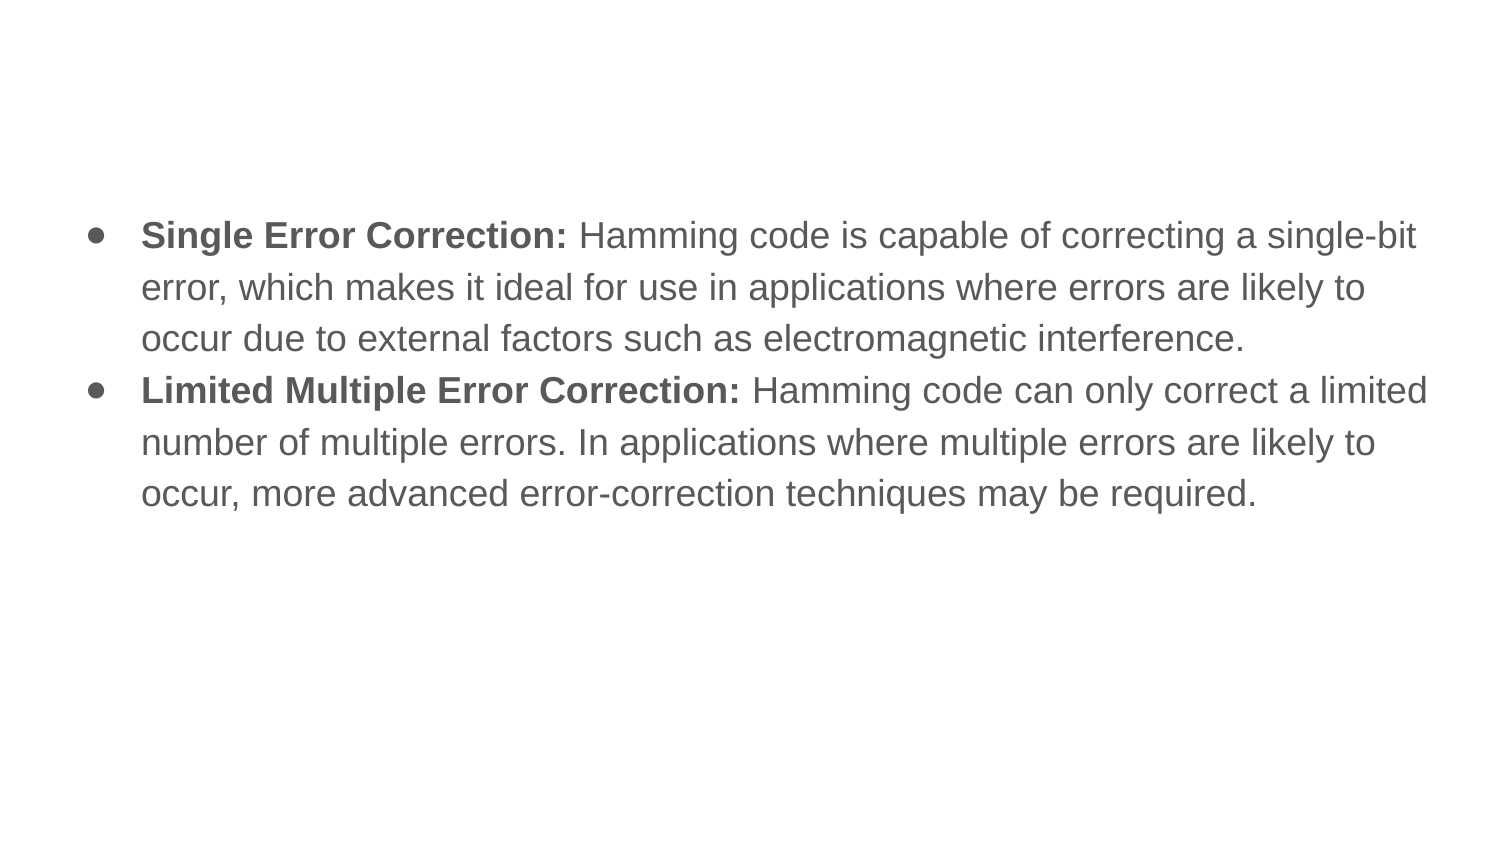

#
Single Error Correction: Hamming code is capable of correcting a single-bit error, which makes it ideal for use in applications where errors are likely to occur due to external factors such as electromagnetic interference.
Limited Multiple Error Correction: Hamming code can only correct a limited number of multiple errors. In applications where multiple errors are likely to occur, more advanced error-correction techniques may be required.